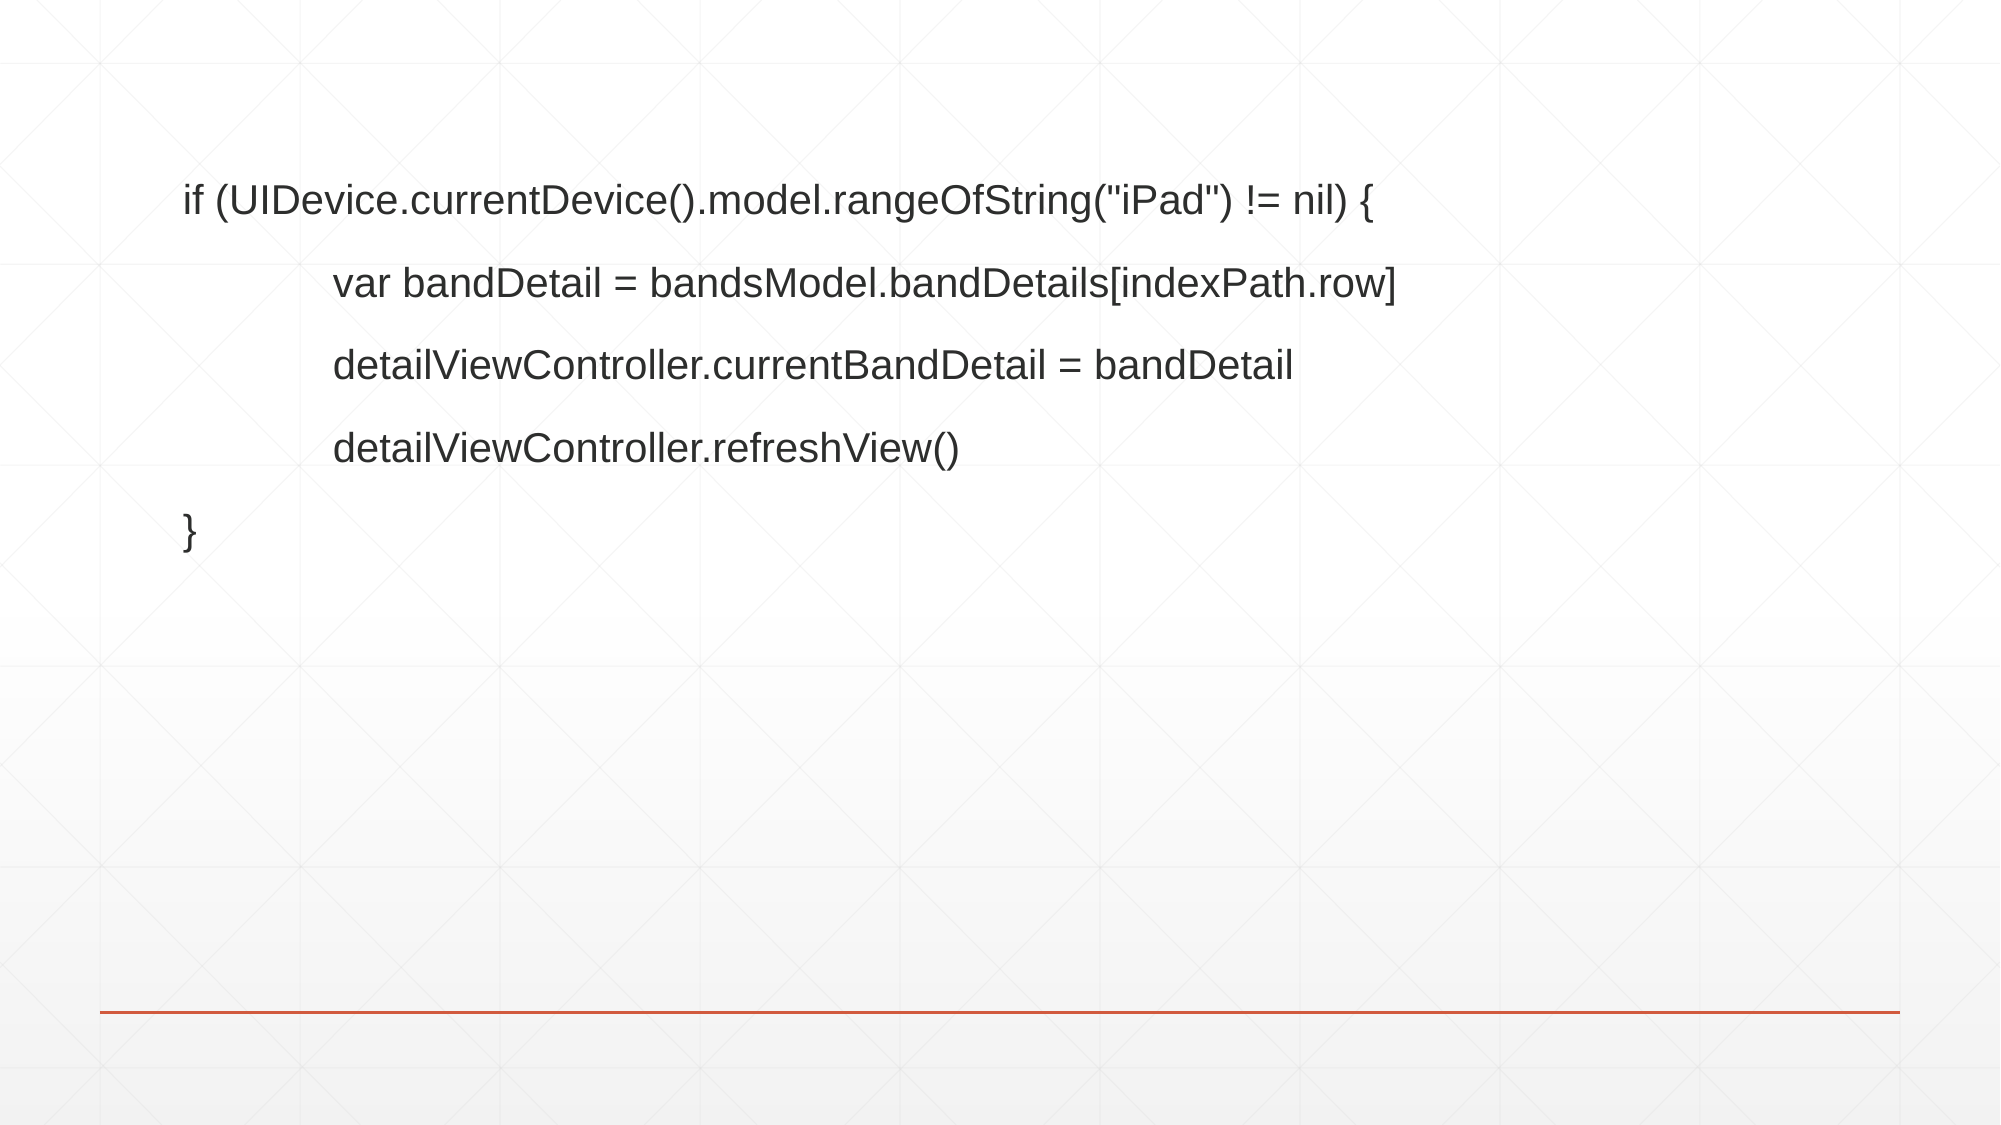

if (UIDevice.currentDevice().model.rangeOfString("iPad") != nil) {
	var bandDetail = bandsModel.bandDetails[indexPath.row]
	detailViewController.currentBandDetail = bandDetail
	detailViewController.refreshView()
}